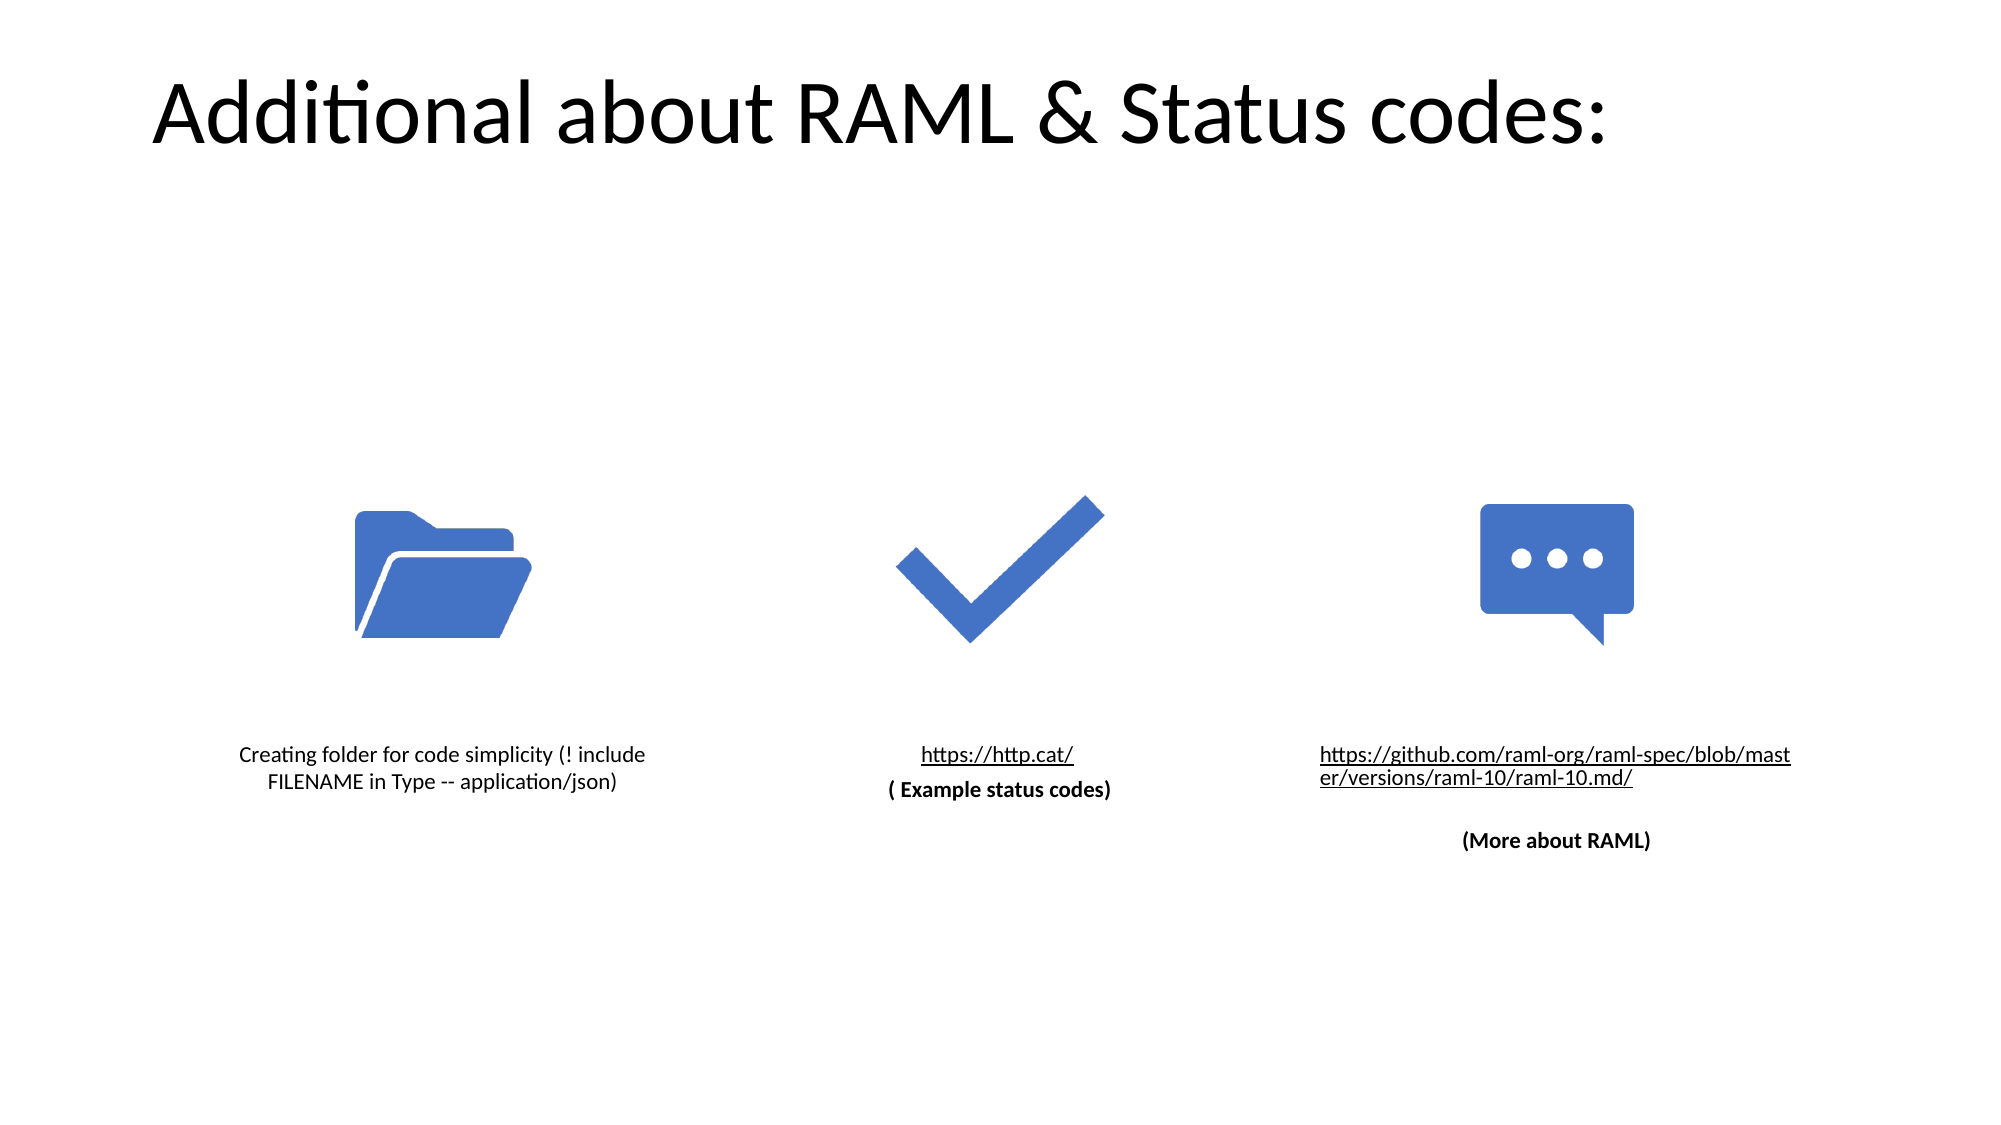

# Additional about RAML & Status codes:
Creating folder for code simplicity (! include FILENAME in Type -- application/json)
https://http.cat/
( Example status codes)
https://github.com/raml-org/raml-spec/blob/master/versions/raml-10/raml-10.md/
(More about RAML)